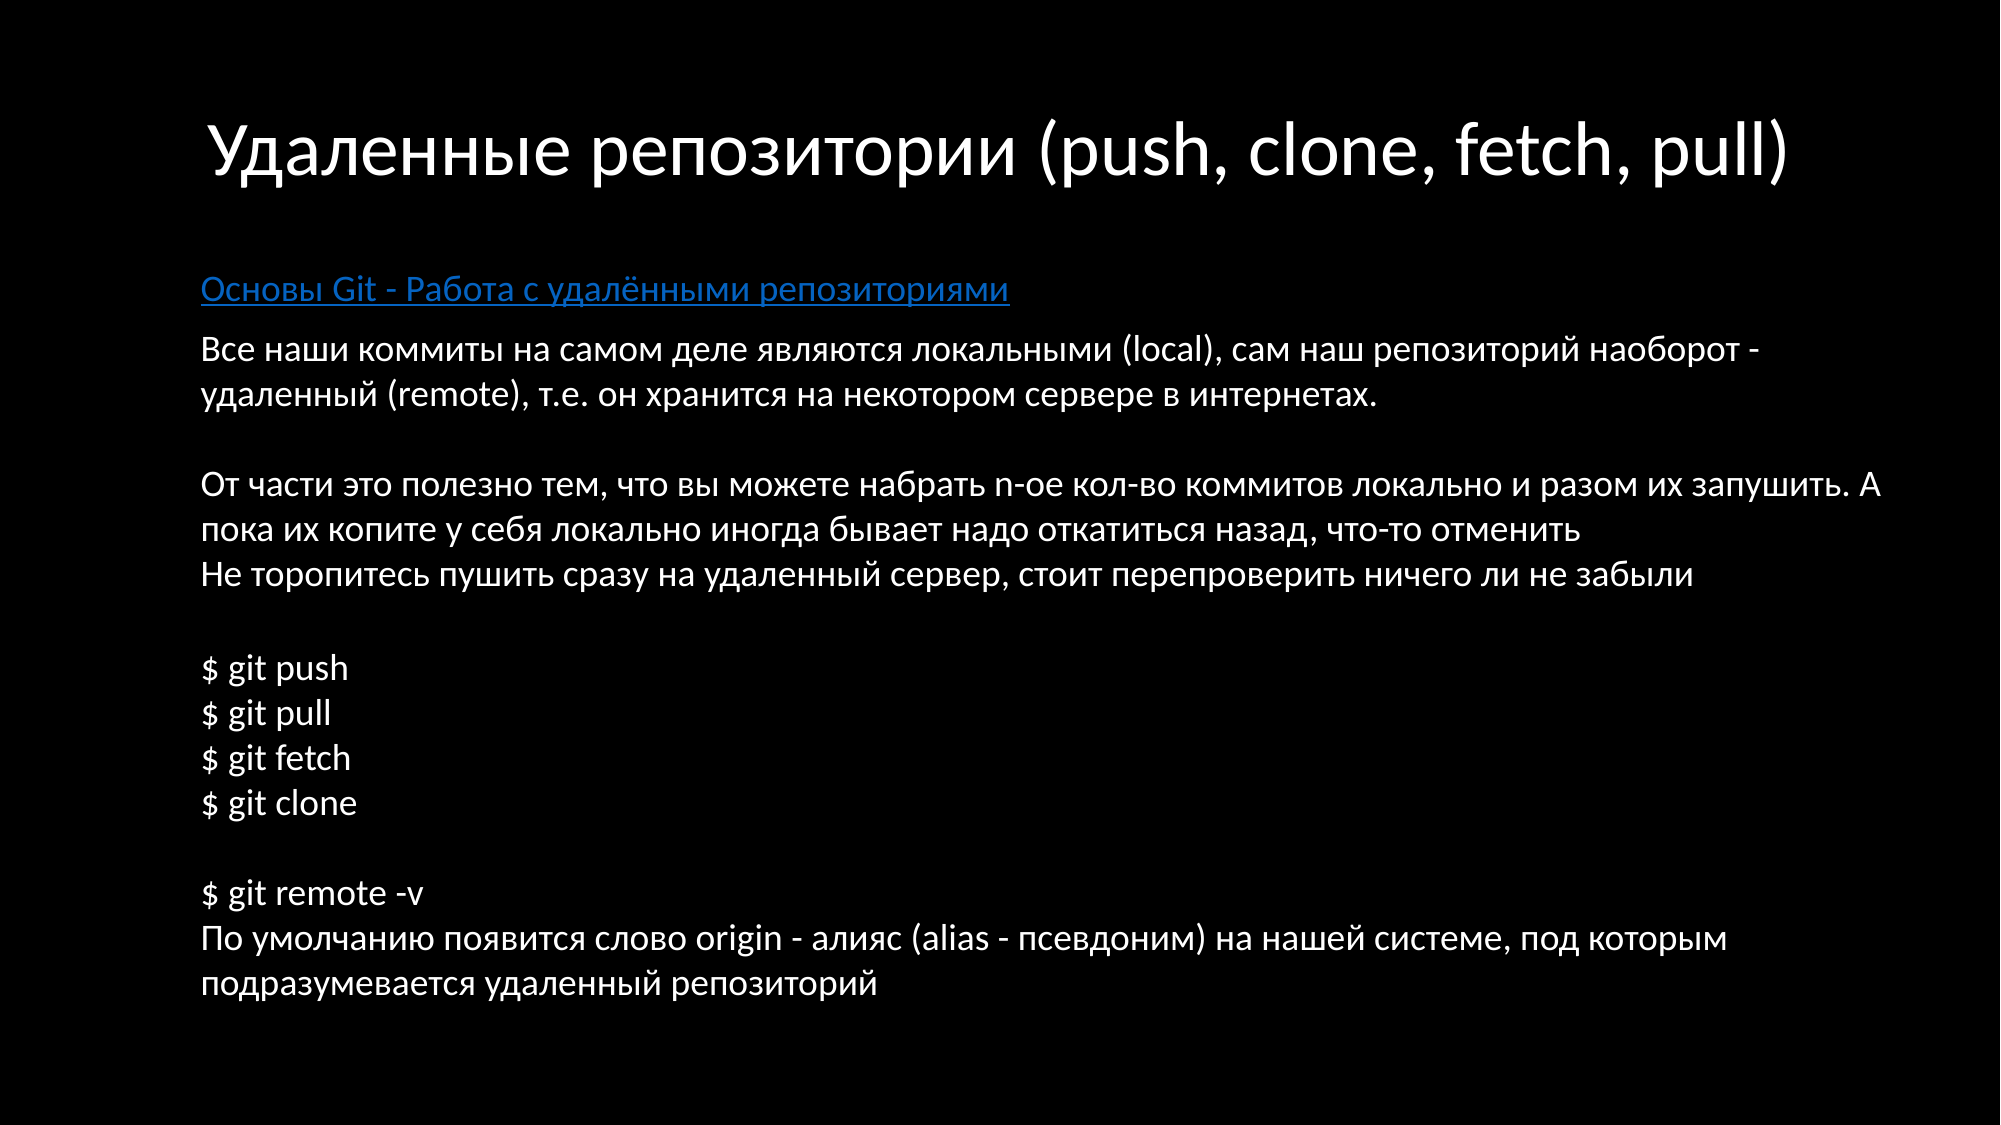

Удаленные репозитории (push, clone, fetch, pull)
Основы Git - Работа с удалёнными репозиториями
Все наши коммиты на самом деле являются локальными (local), сам наш репозиторий наоборот - удаленный (remote), т.е. он хранится на некотором сервере в интернетах.

От части это полезно тем, что вы можете набрать n-ое кол-во коммитов локально и разом их запушить. А пока их копите у себя локально иногда бывает надо откатиться назад, что-то отменить
Не торопитесь пушить сразу на удаленный сервер, стоит перепроверить ничего ли не забыли
$ git push
$ git pull
$ git fetch
$ git clone

$ git remote -v
По умолчанию появится слово origin - алияс (alias - псевдоним) на нашей системе, под которым подразумевается удаленный репозиторий